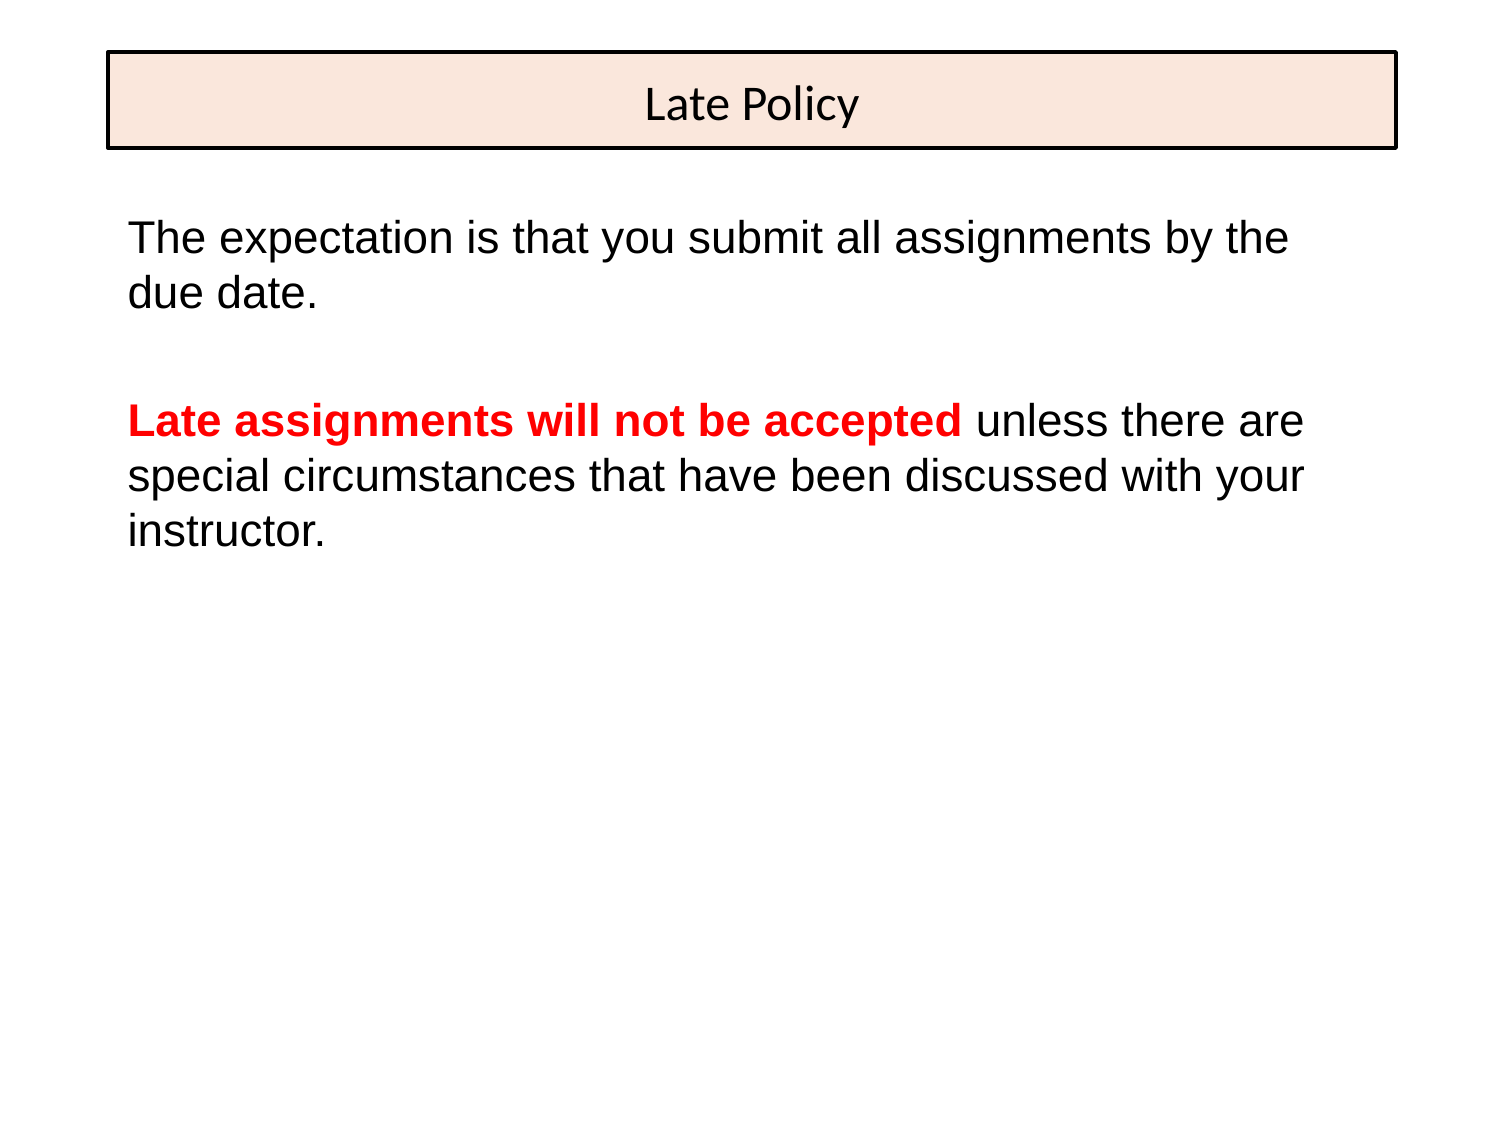

# Late Policy
The expectation is that you submit all assignments by the due date.

Late assignments will not be accepted unless there are special circumstances that have been discussed with your instructor.